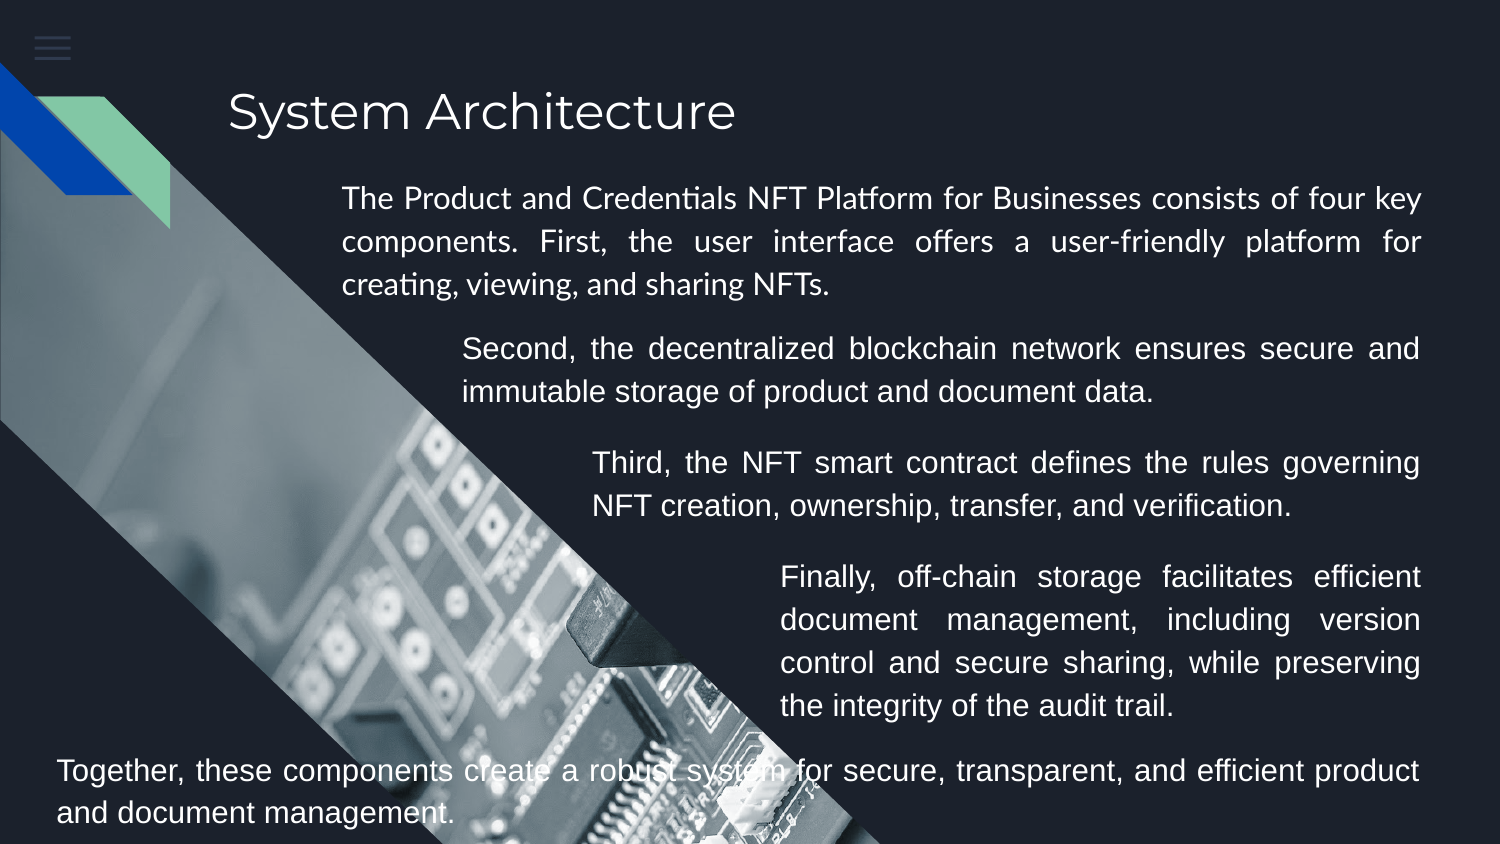

# System Architecture
The Product and Credentials NFT Platform for Businesses consists of four key components. First, the user interface offers a user-friendly platform for creating, viewing, and sharing NFTs.
Second, the decentralized blockchain network ensures secure and immutable storage of product and document data.
Third, the NFT smart contract defines the rules governing NFT creation, ownership, transfer, and verification.
Finally, off-chain storage facilitates efficient document management, including version control and secure sharing, while preserving the integrity of the audit trail.
Together, these components create a robust system for secure, transparent, and efficient product and document management.